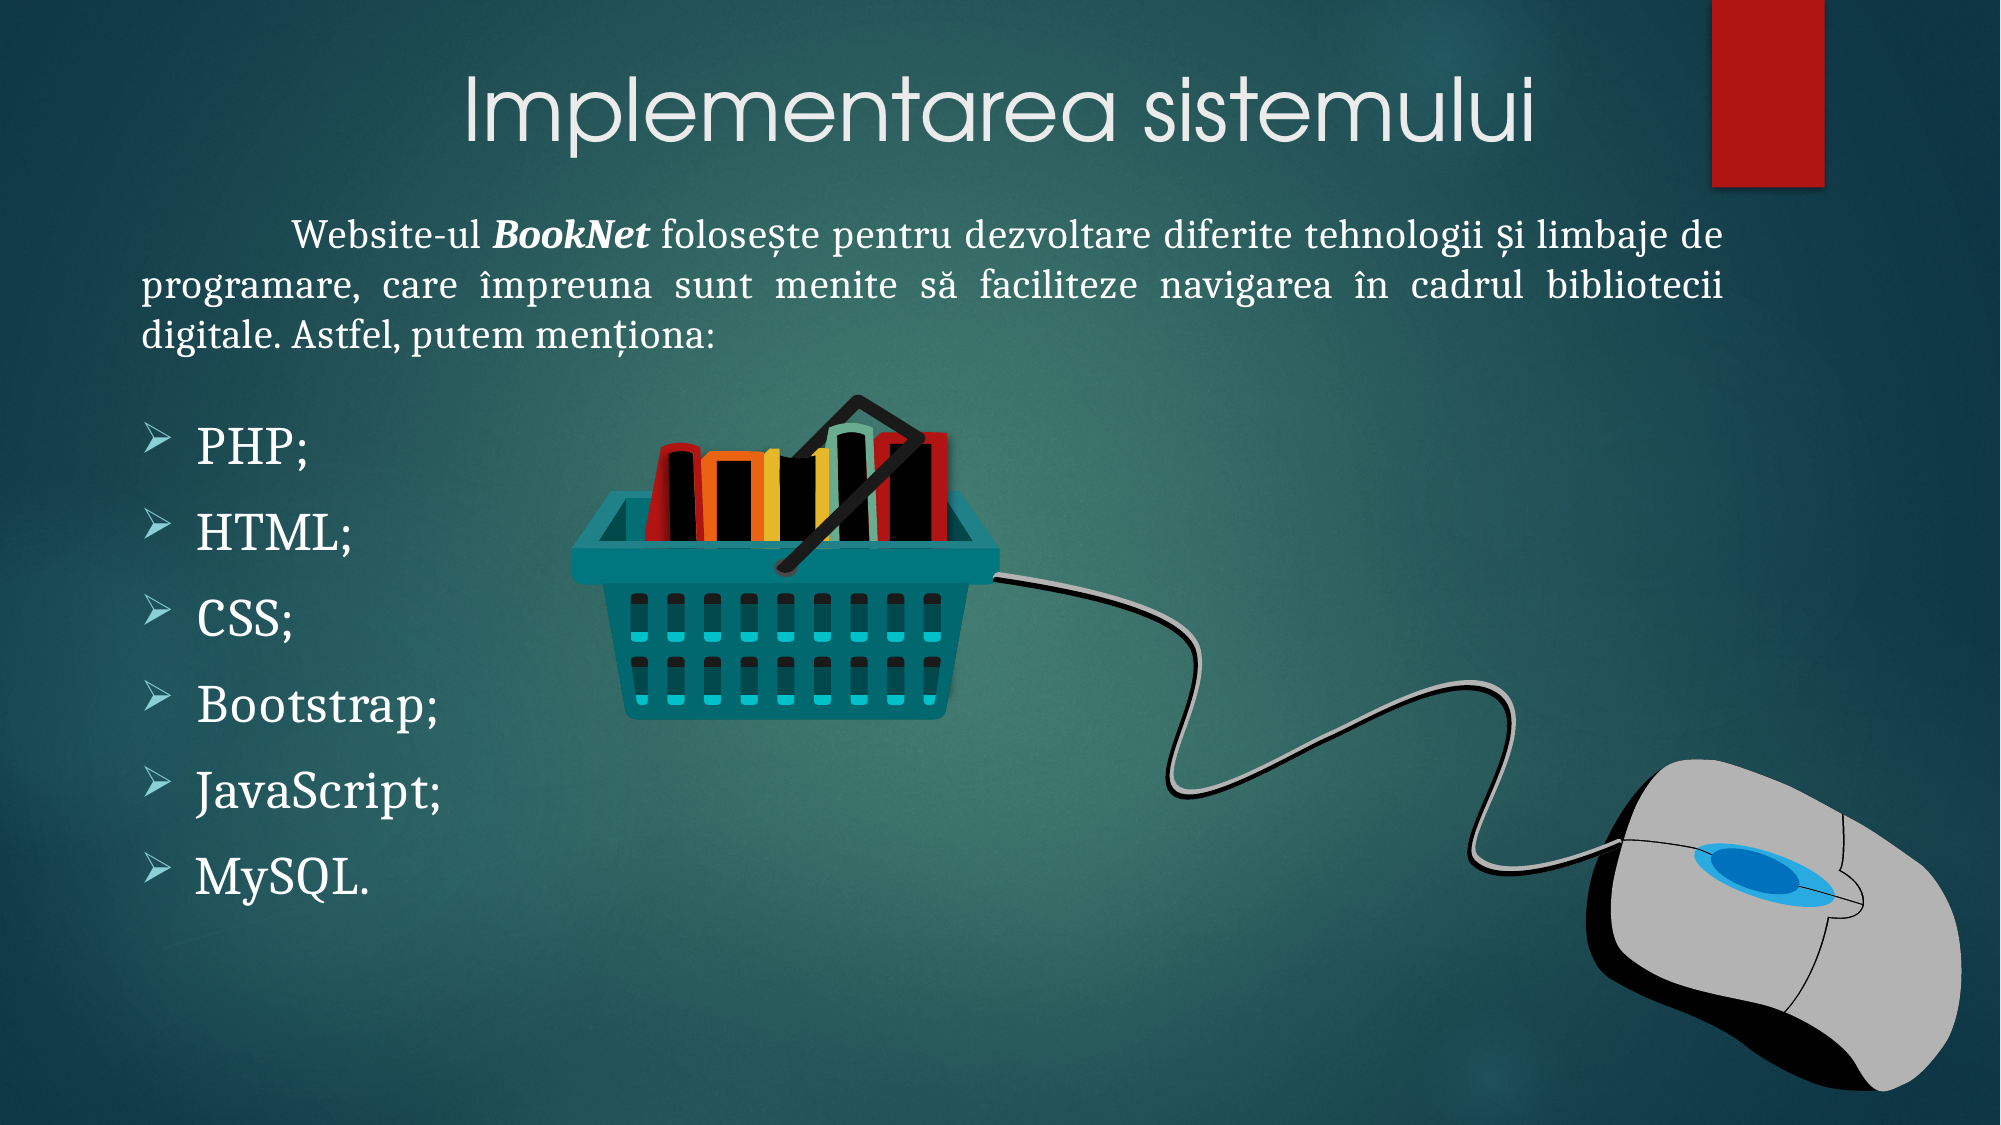

# Implementarea sistemului
	Website-ul BookNet folosește pentru dezvoltare diferite tehnologii și limbaje de programare, care împreuna sunt menite să faciliteze navigarea în cadrul bibliotecii digitale. Astfel, putem menționa:
PHP;
HTML;
CSS;
Bootstrap;
JavaScript;
MySQL.